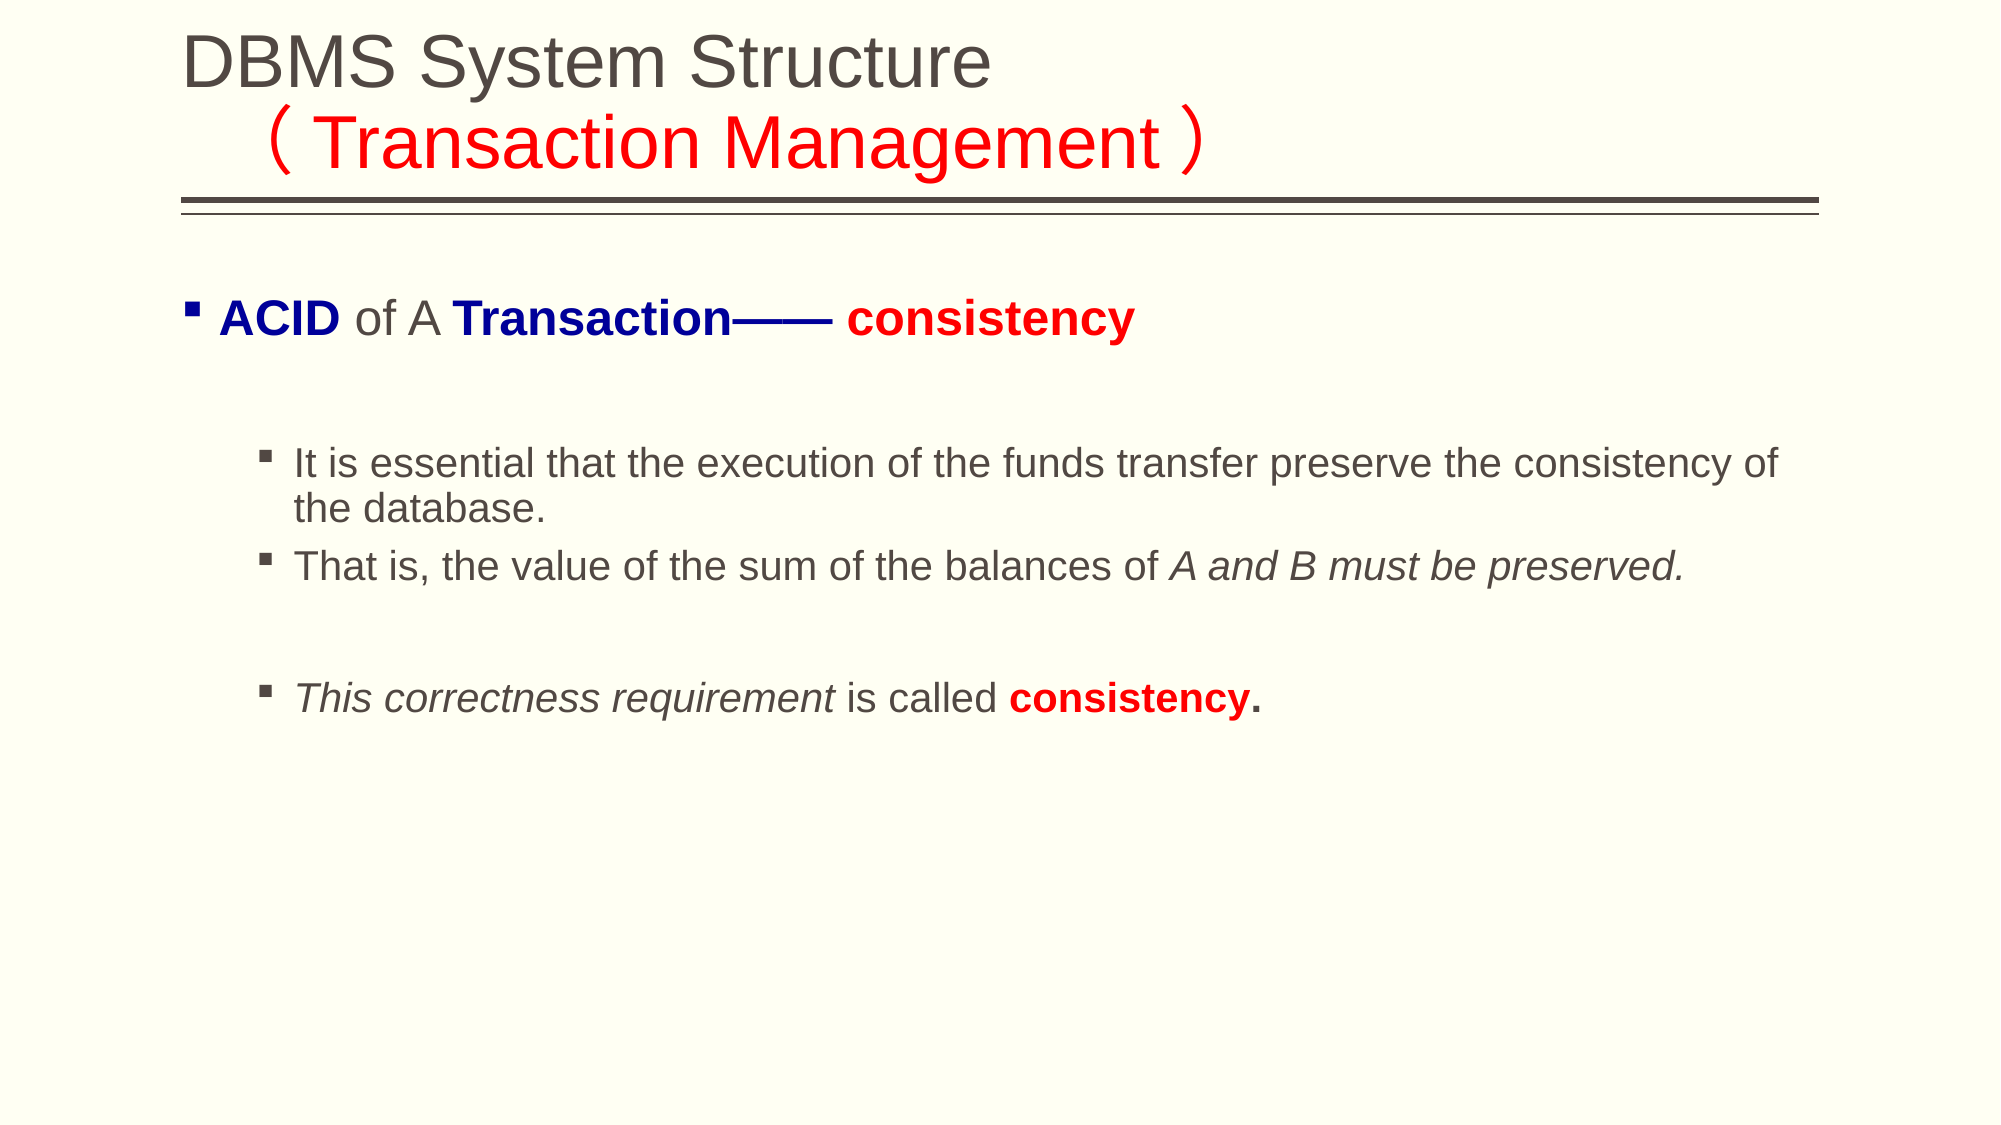

# DBMS System Structure （Transaction Management）
ACID of A Transaction—— consistency

It is essential that the execution of the funds transfer preserve the consistency of the database.
That is, the value of the sum of the balances of A and B must be preserved.

This correctness requirement is called consistency.